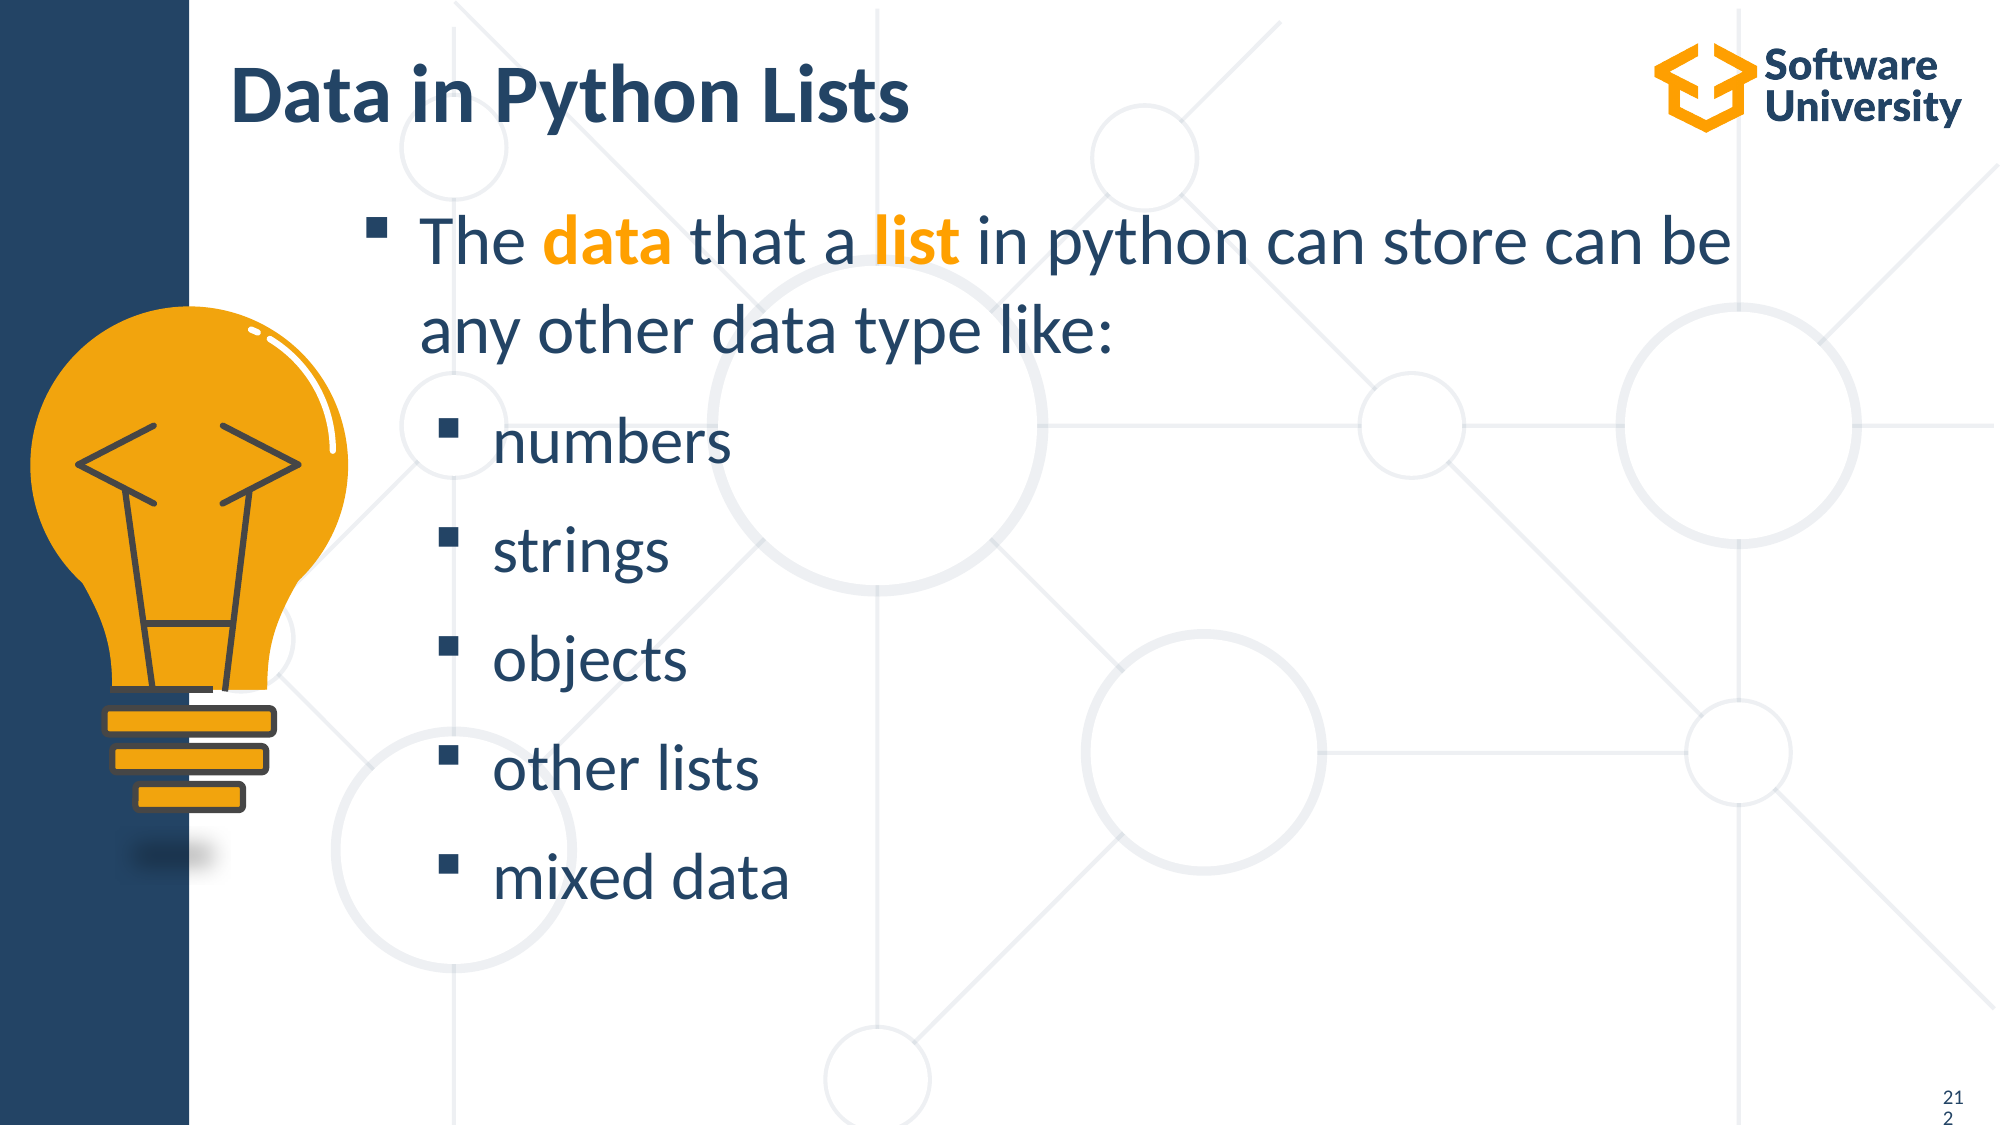

# Data in Python Lists
The data that a list in python can store can be
any other data type like:
numbers
strings
objects
other lists
mixed data
212